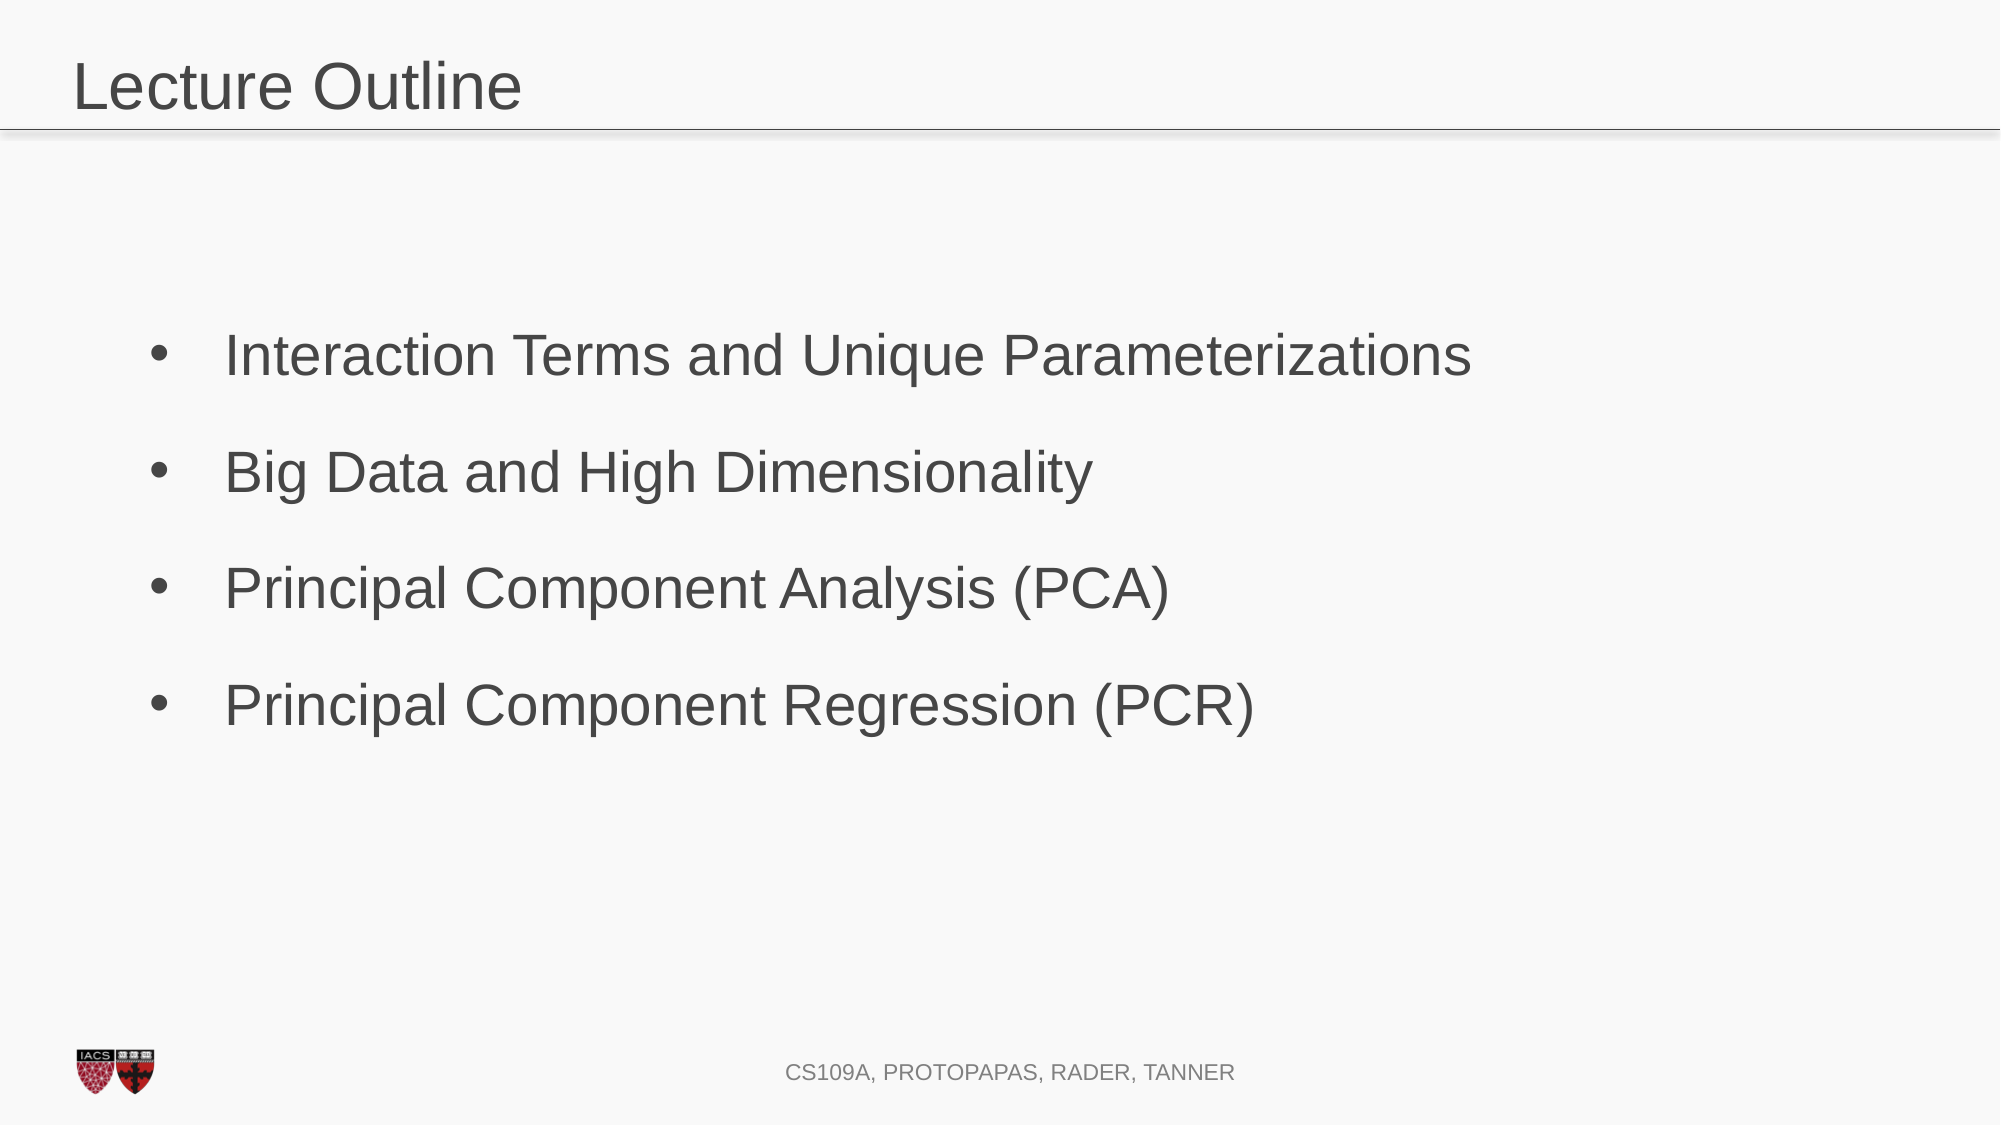

# Lecture Outline
Interaction Terms and Unique Parameterizations
Big Data and High Dimensionality
Principal Component Analysis (PCA)
Principal Component Regression (PCR)